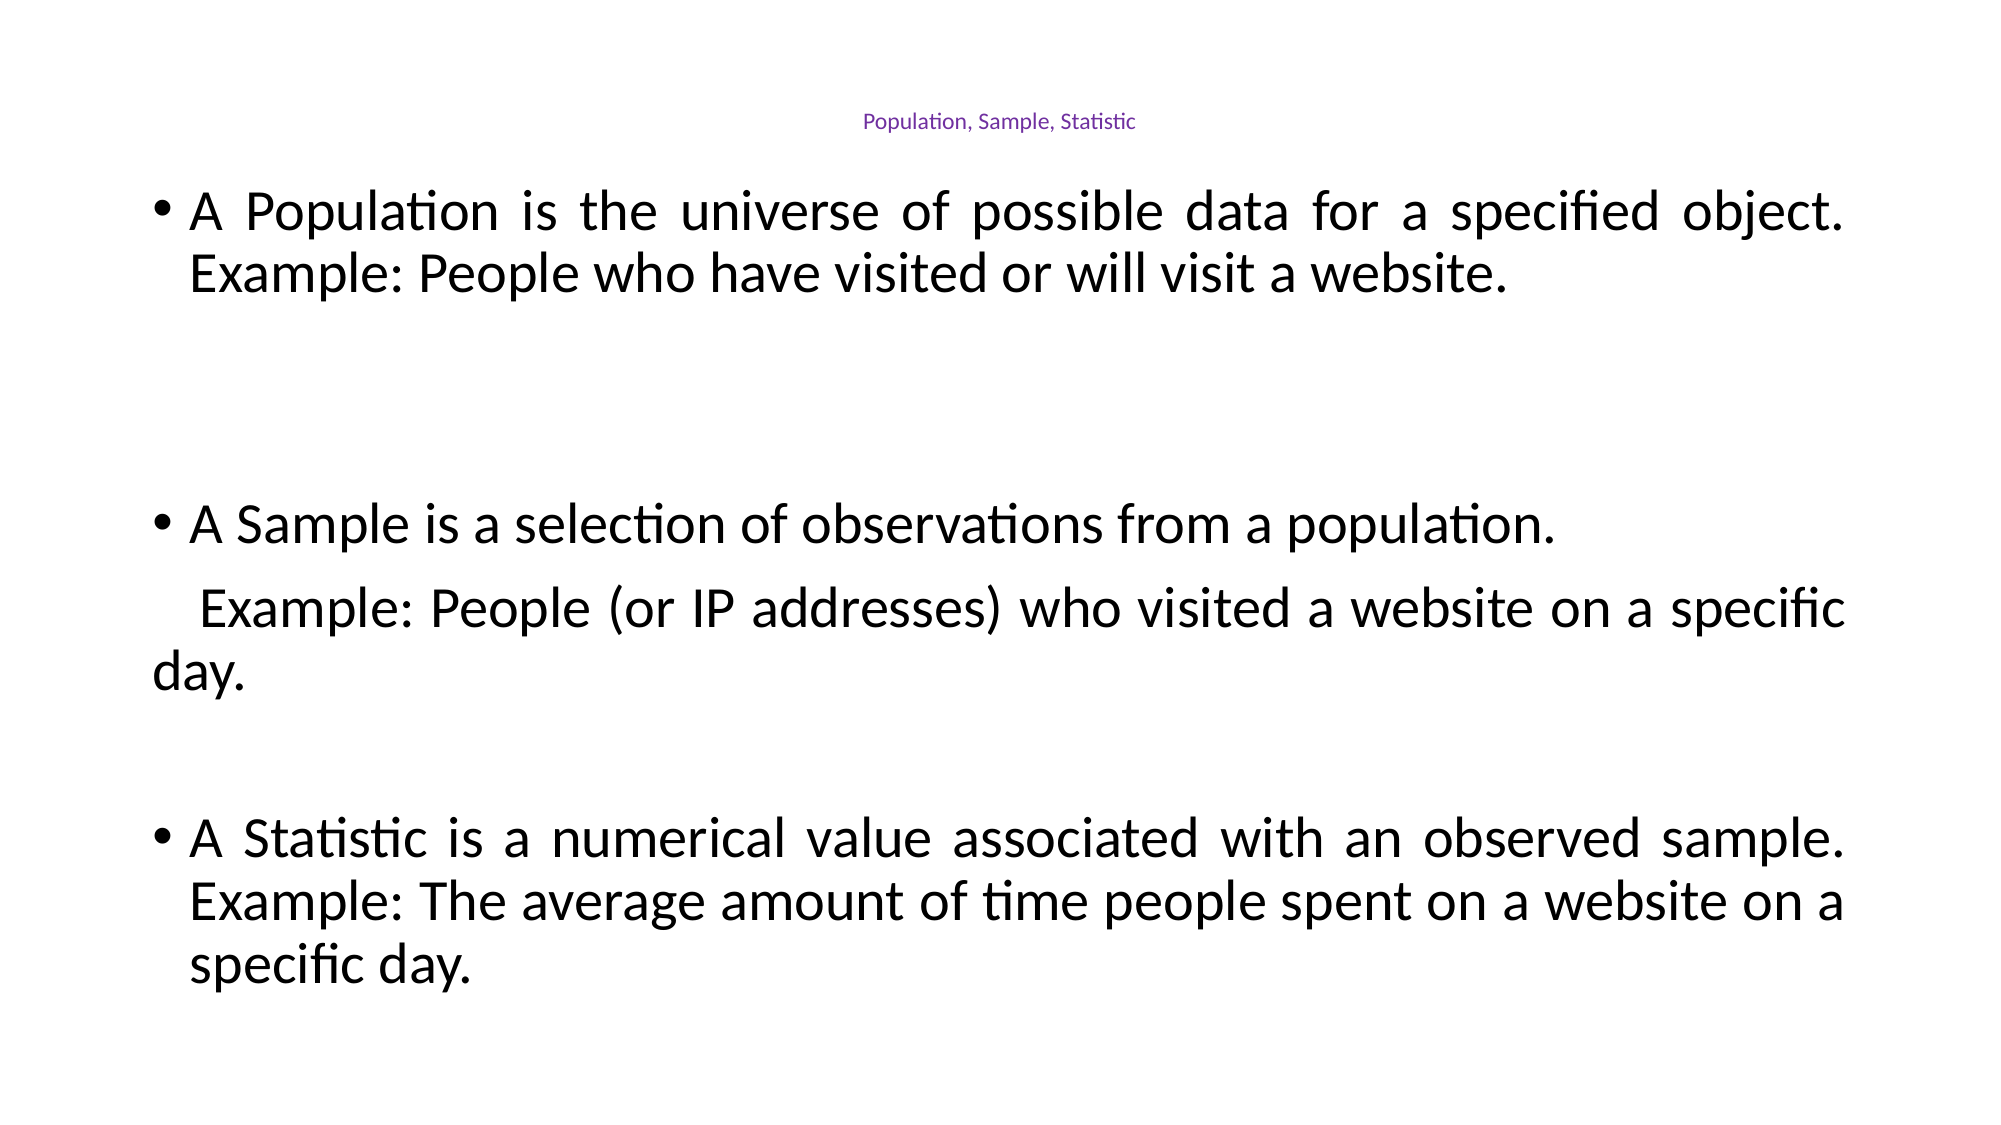

# Population, Sample, Statistic
A Population is the universe of possible data for a specified object. Example: People who have visited or will visit a website.

A Sample is a selection of observations from a population.
   Example: People (or IP addresses) who visited a website on a specific day.

A Statistic is a numerical value associated with an observed sample. Example: The average amount of time people spent on a website on a specific day.